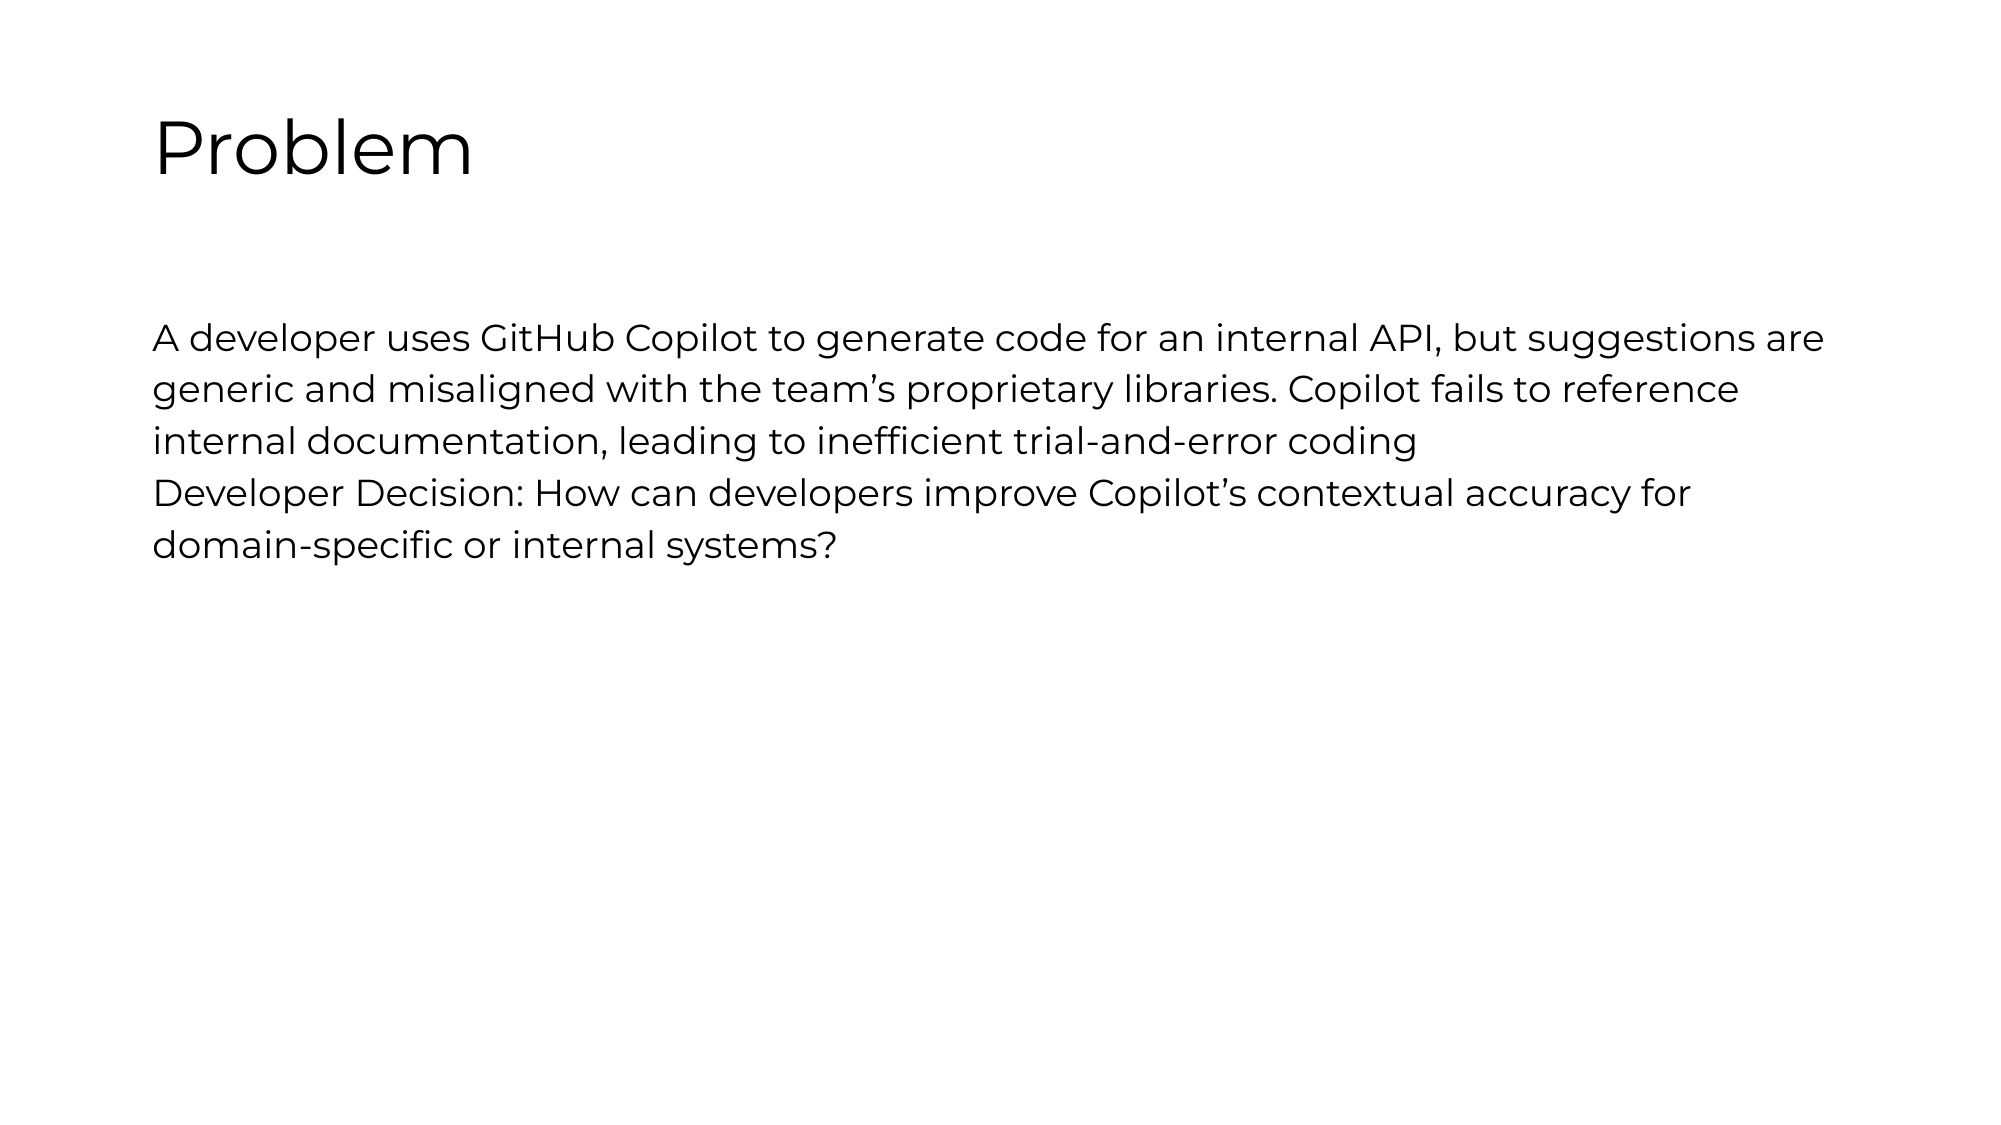

# Problem
A developer uses GitHub Copilot to generate code for an internal API, but suggestions are generic and misaligned with the team’s proprietary libraries. Copilot fails to reference internal documentation, leading to inefficient trial-and-error coding
Developer Decision: How can developers improve Copilot’s contextual accuracy for domain-specific or internal systems?